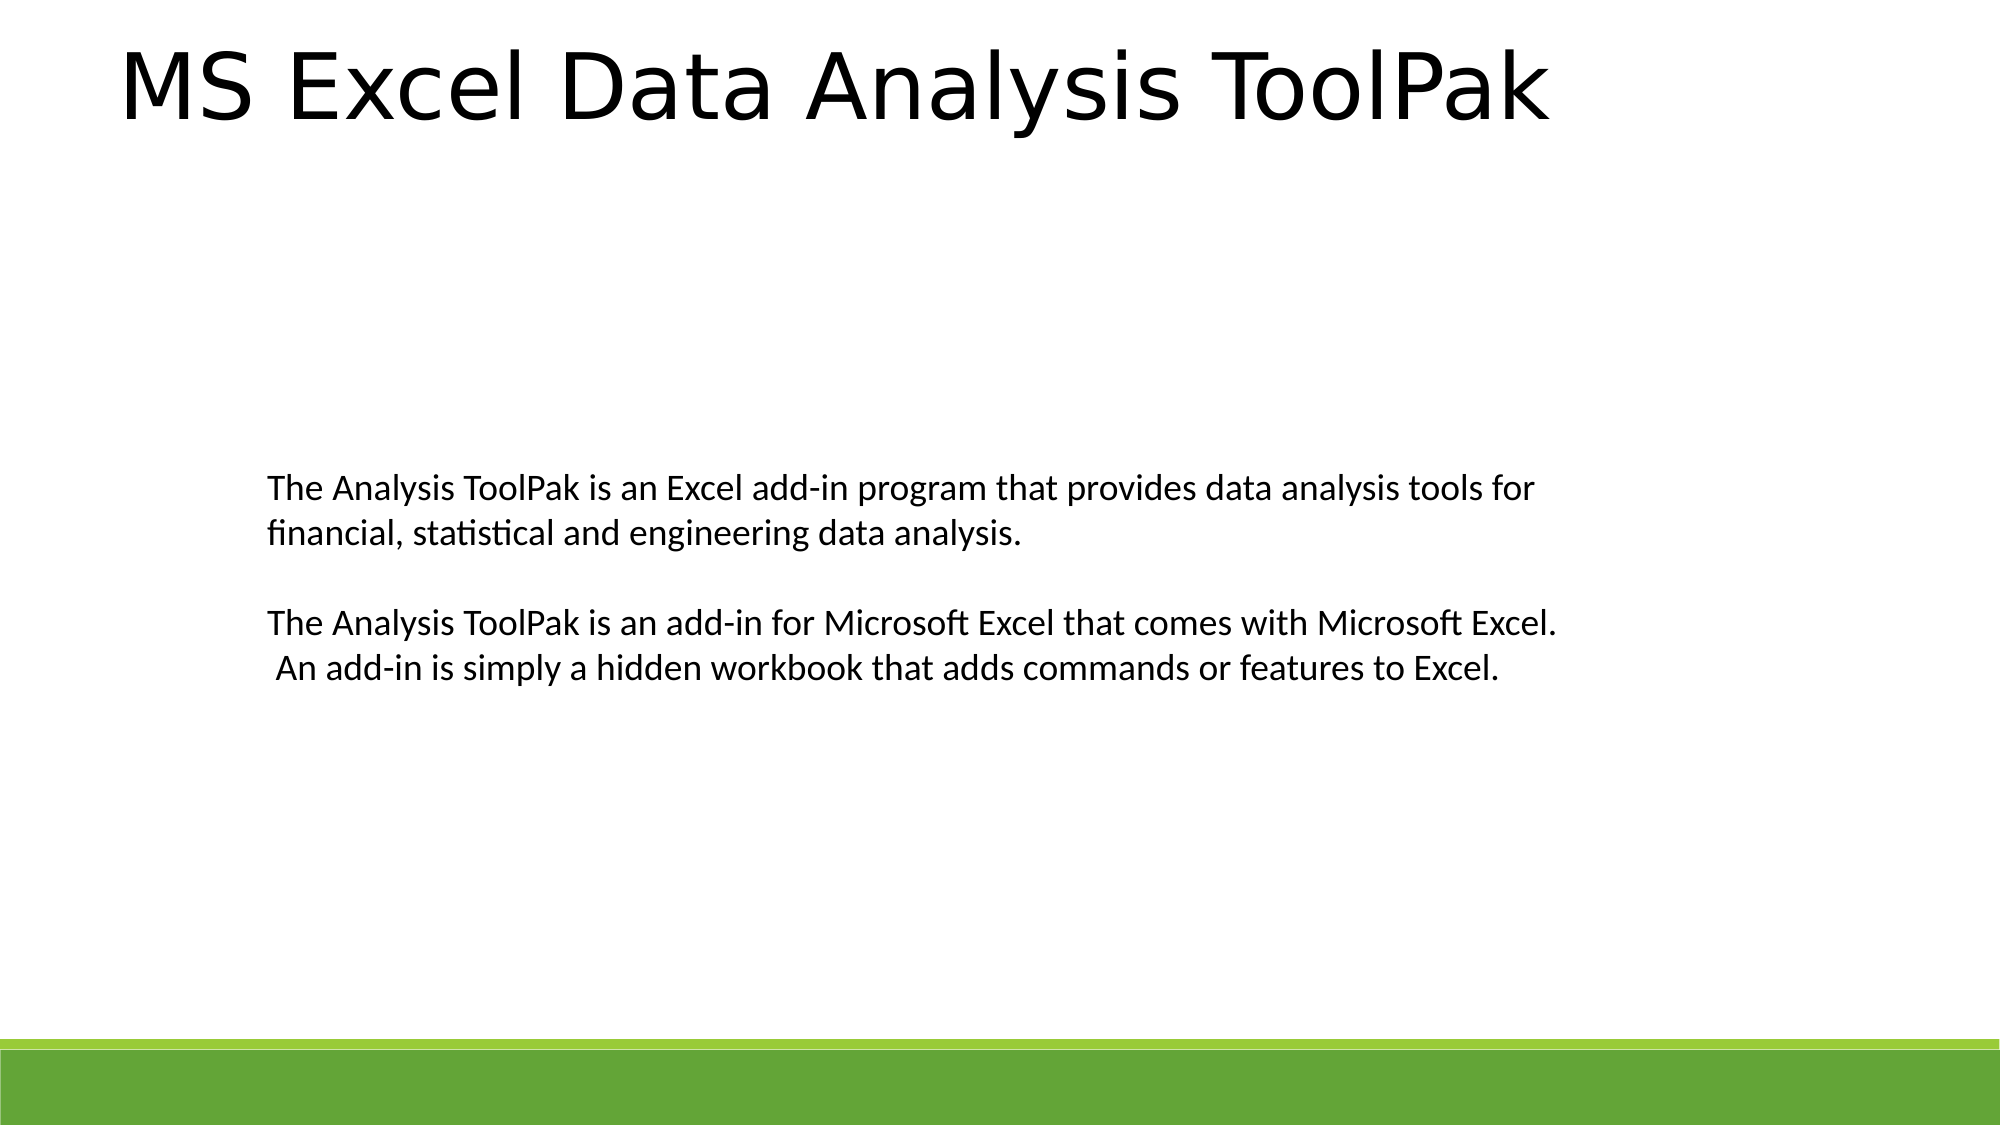

MS Excel Data Analysis ToolPak

The Analysis ToolPak is an Excel add-in program that provides data analysis tools for financial, statistical and engineering data analysis.

The Analysis ToolPak is an add-in for Microsoft Excel that comes with Microsoft Excel.  An add-in is simply a hidden workbook that adds commands or features to Excel.